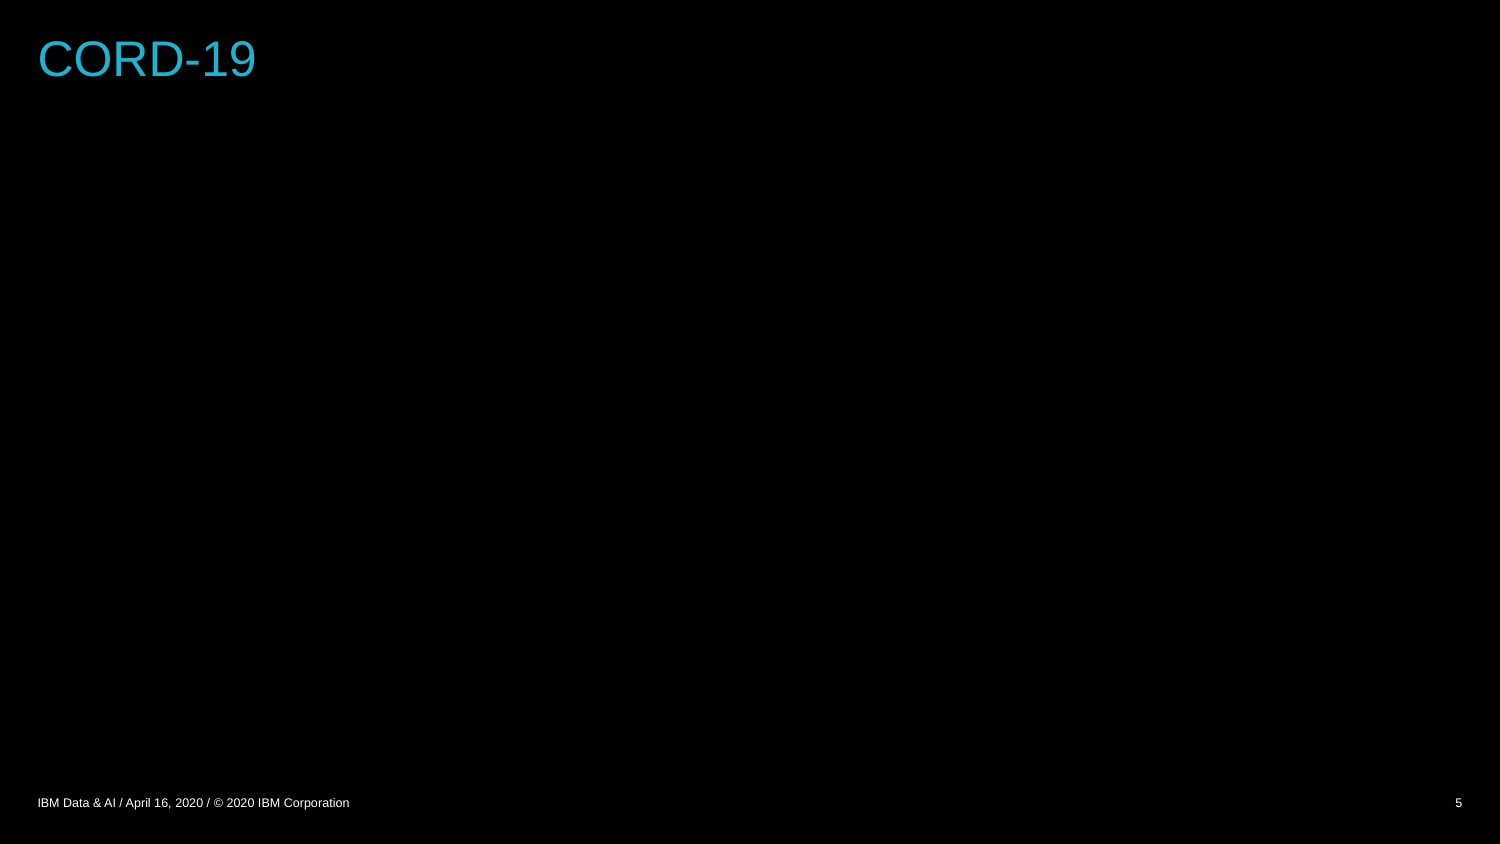

# CORD-19
IBM Data & AI / April 16, 2020 / © 2020 IBM Corporation
5